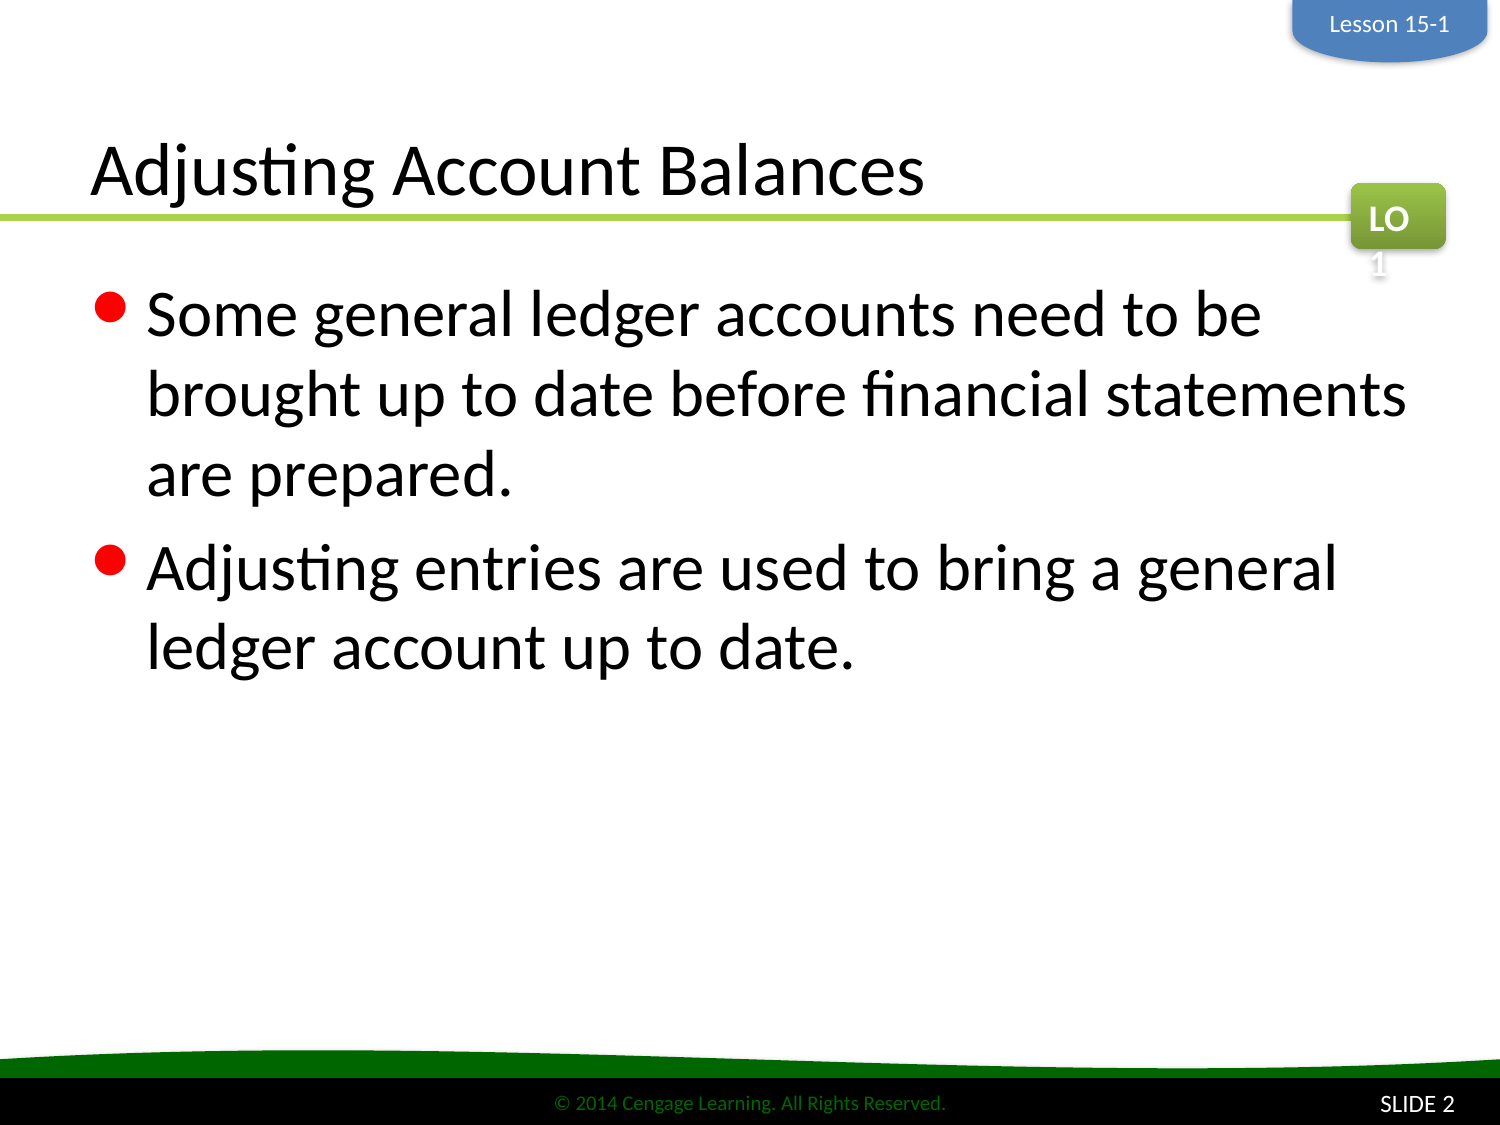

Lesson 15-1

# Adjusting Account Balances
LO1
Some general ledger accounts need to be brought up to date before financial statements are prepared.
Adjusting entries are used to bring a general ledger account up to date.
SLIDE 2